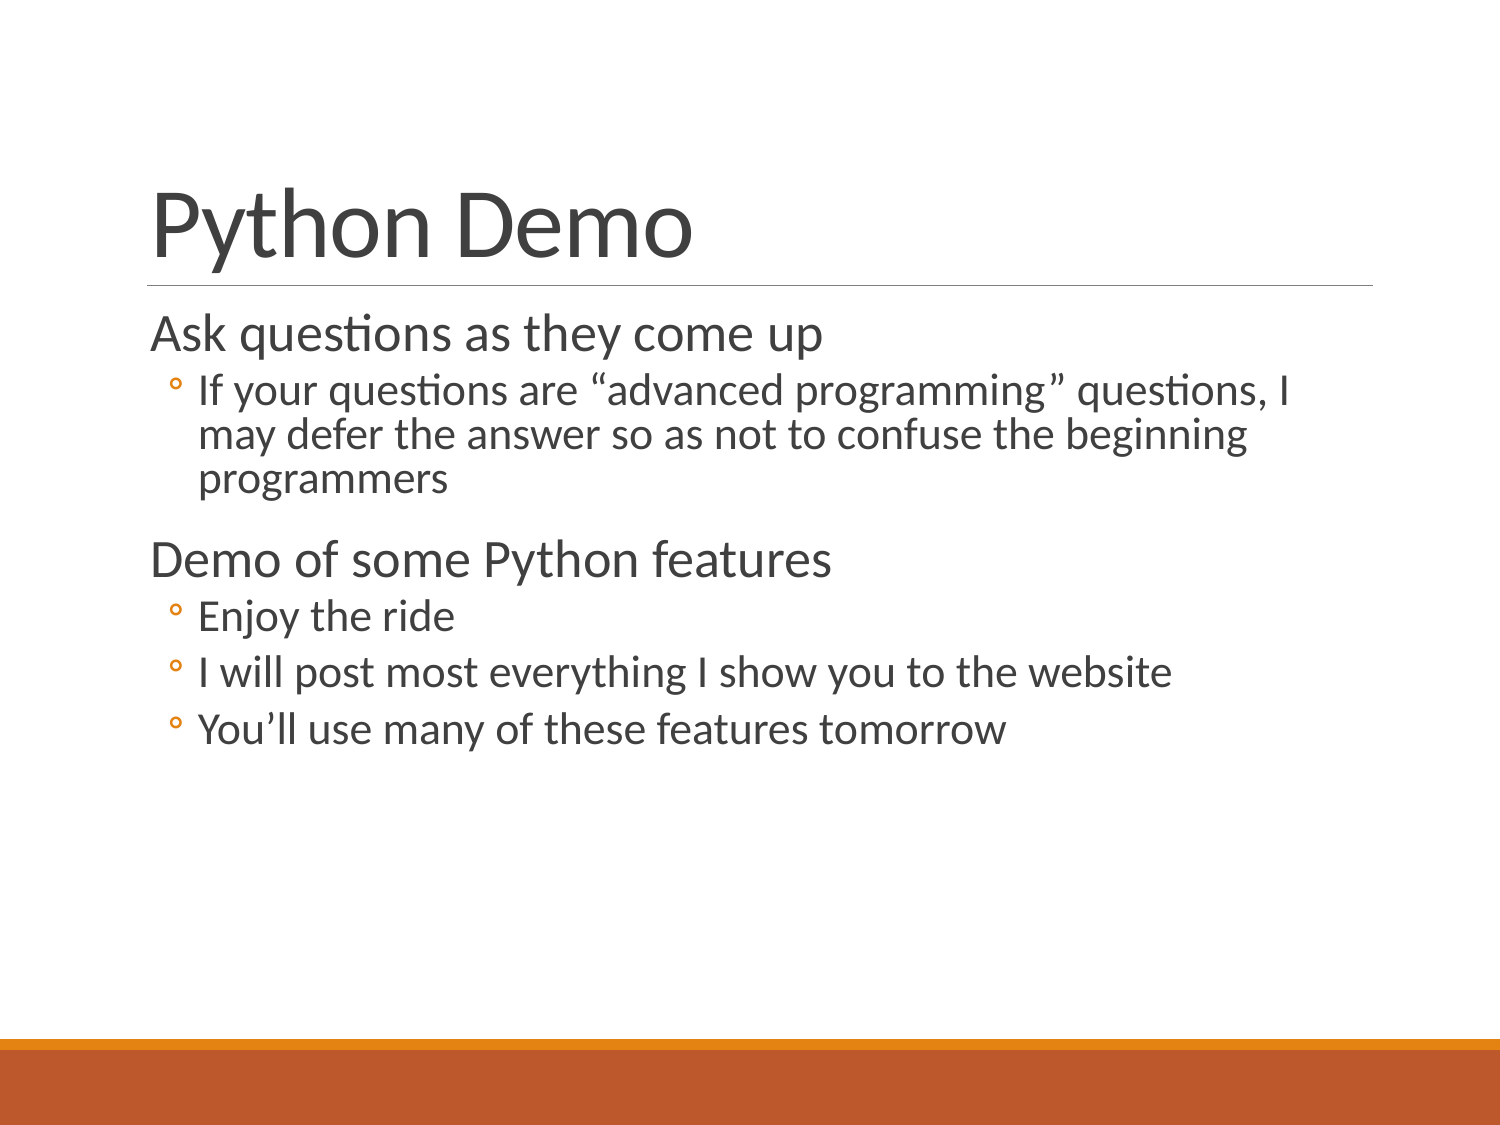

# Python Demo
Ask questions as they come up
If your questions are “advanced programming” questions, I may defer the answer so as not to confuse the beginning programmers
Demo of some Python features
Enjoy the ride
I will post most everything I show you to the website
You’ll use many of these features tomorrow